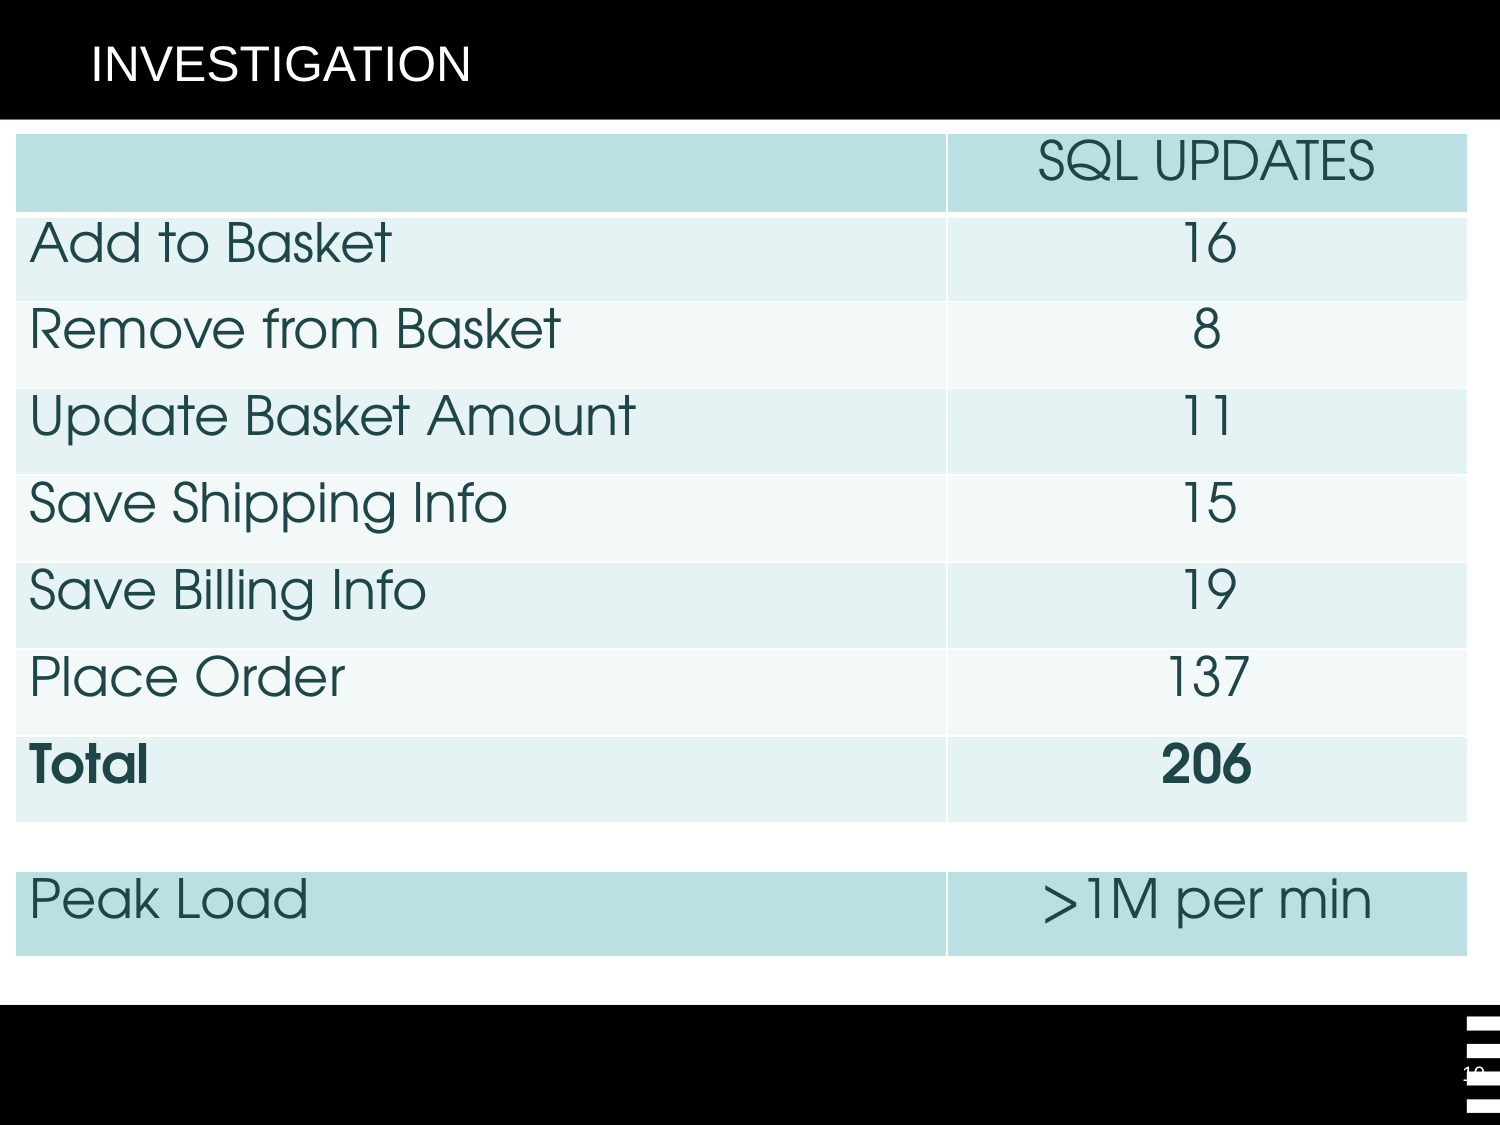

# INVESTIGATION
|  | SQL UPDATES |
| --- | --- |
| Add to Basket | 16 |
| Remove from Basket | 8 |
| Update Basket Amount | 11 |
| Save Shipping Info | 15 |
| Save Billing Info | 19 |
| Place Order | 137 |
| Total | 206 |
| Peak Load | >1M per min |
| --- | --- |
10